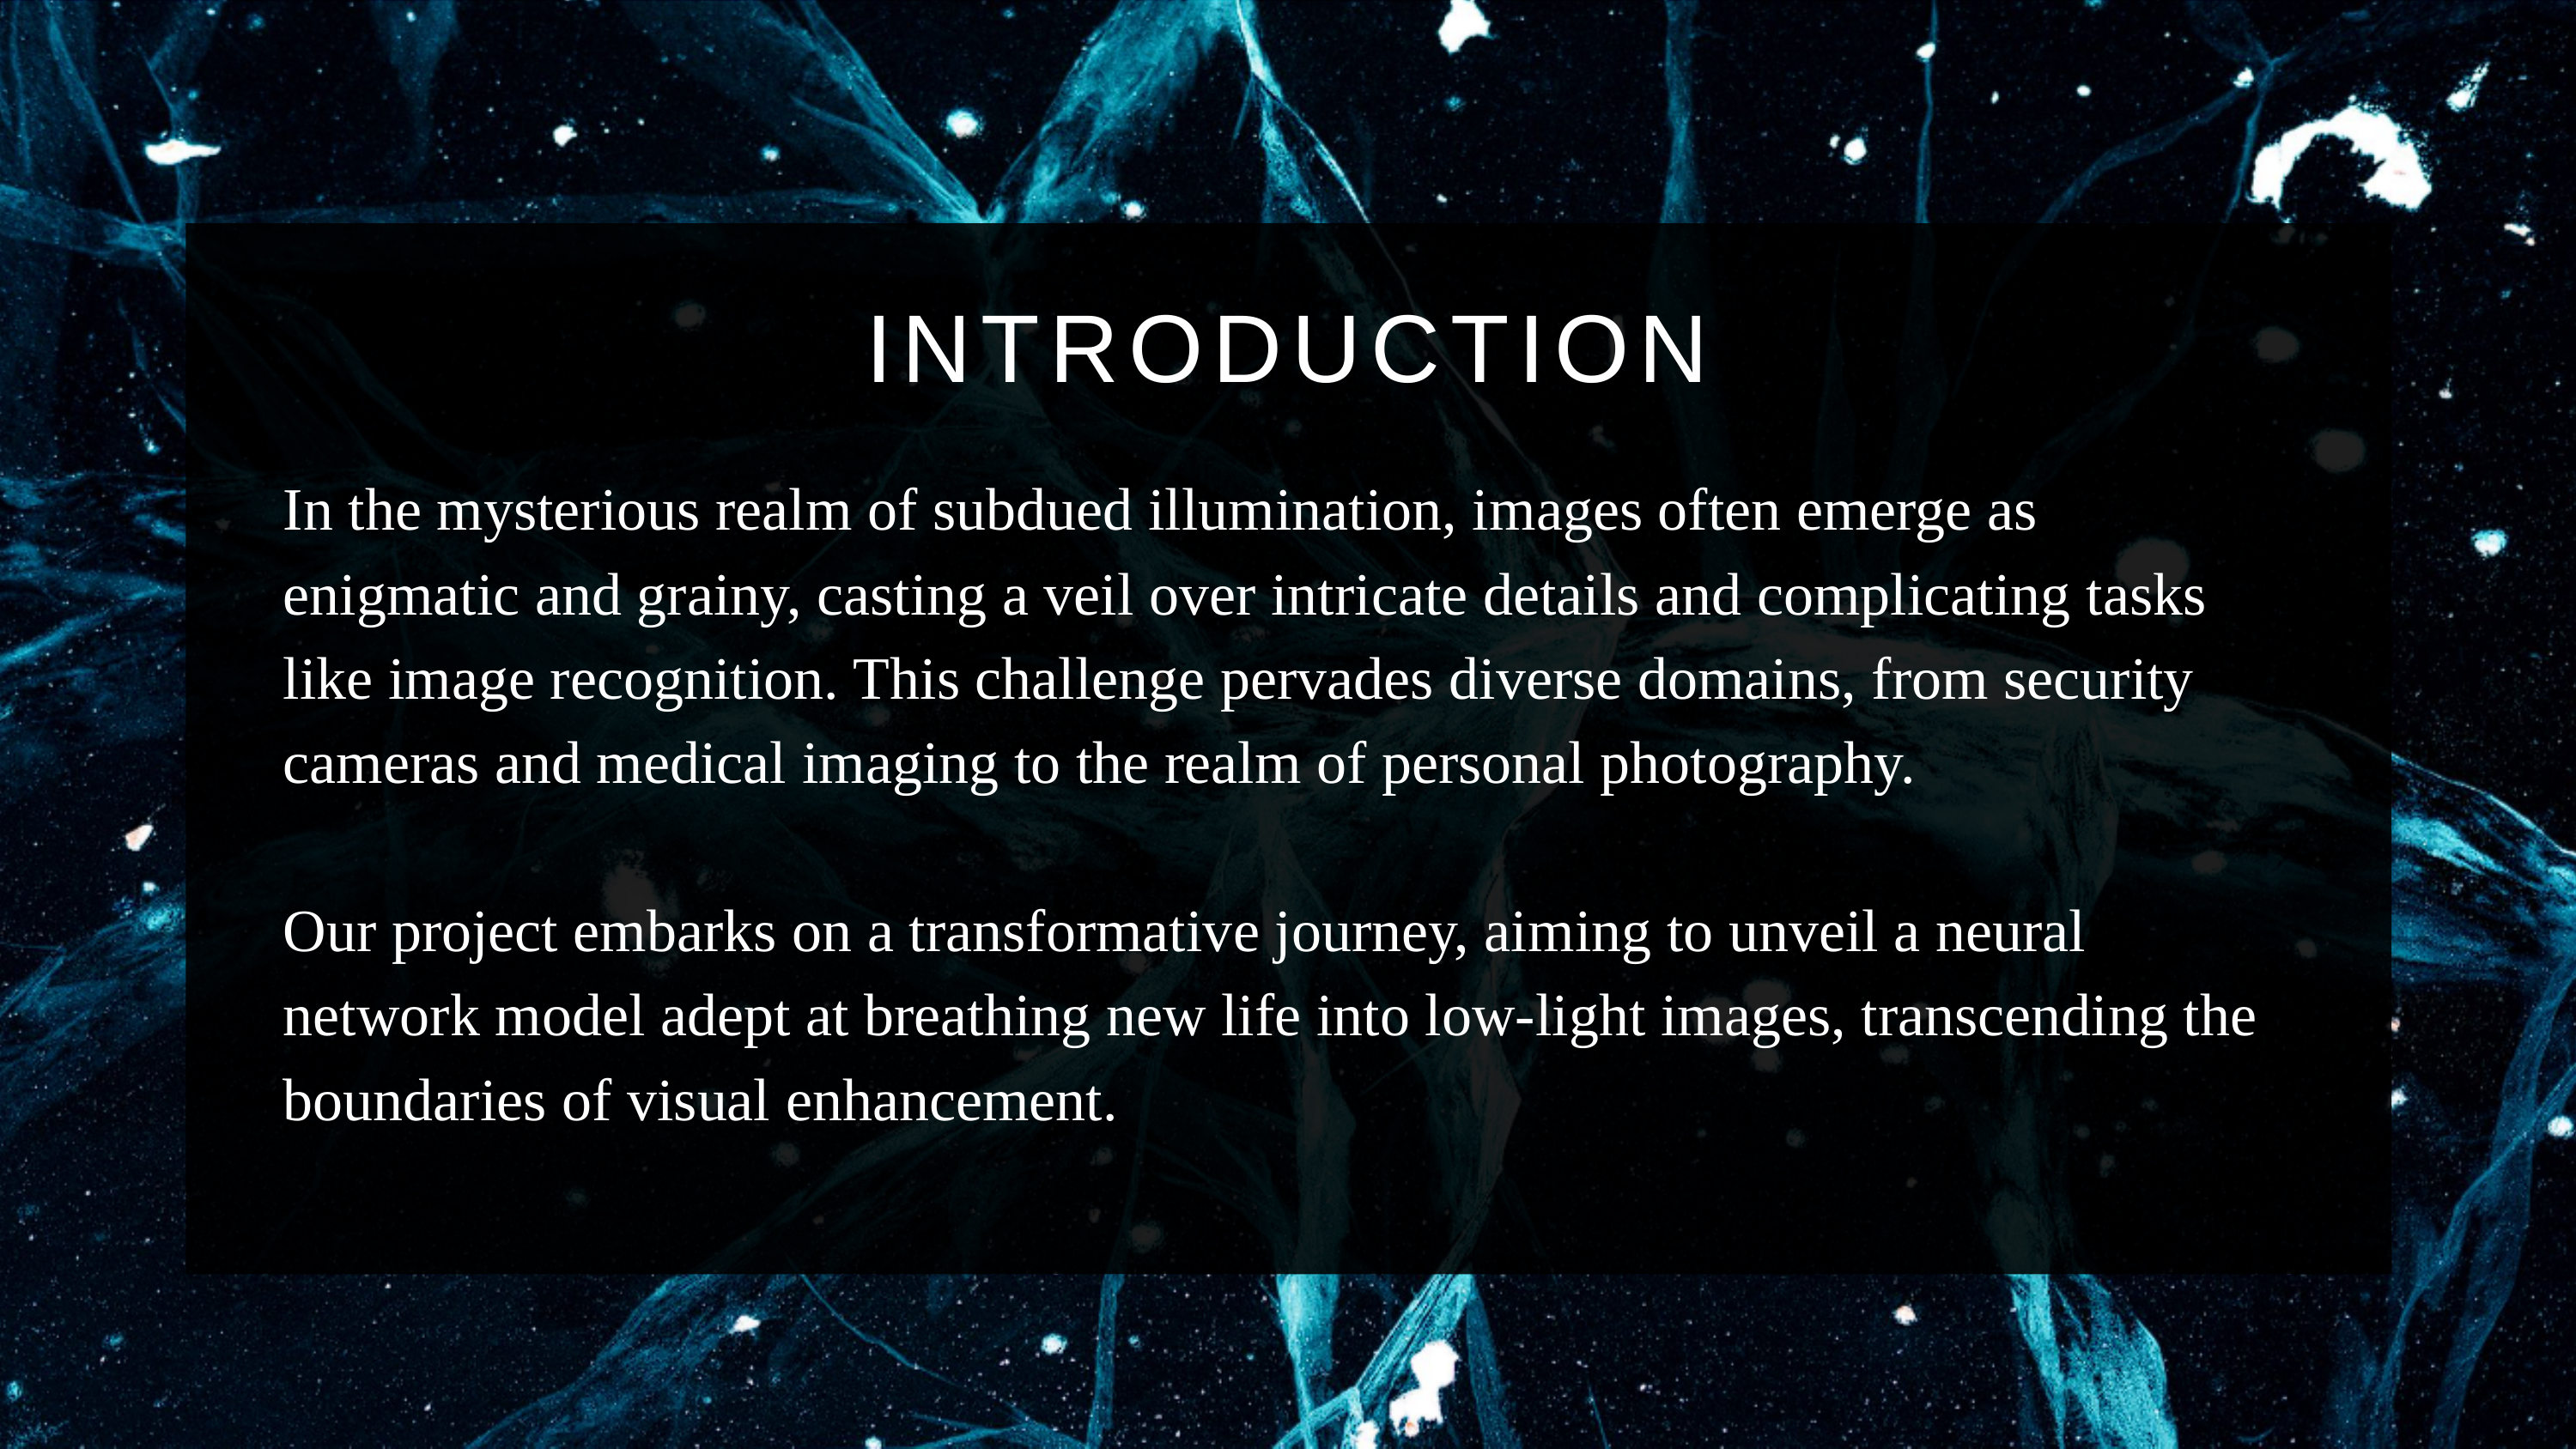

INTRODUCTION
In the mysterious realm of subdued illumination, images often emerge as enigmatic and grainy, casting a veil over intricate details and complicating tasks like image recognition. This challenge pervades diverse domains, from security cameras and medical imaging to the realm of personal photography.

Our project embarks on a transformative journey, aiming to unveil a neural network model adept at breathing new life into low-light images, transcending the boundaries of visual enhancement.